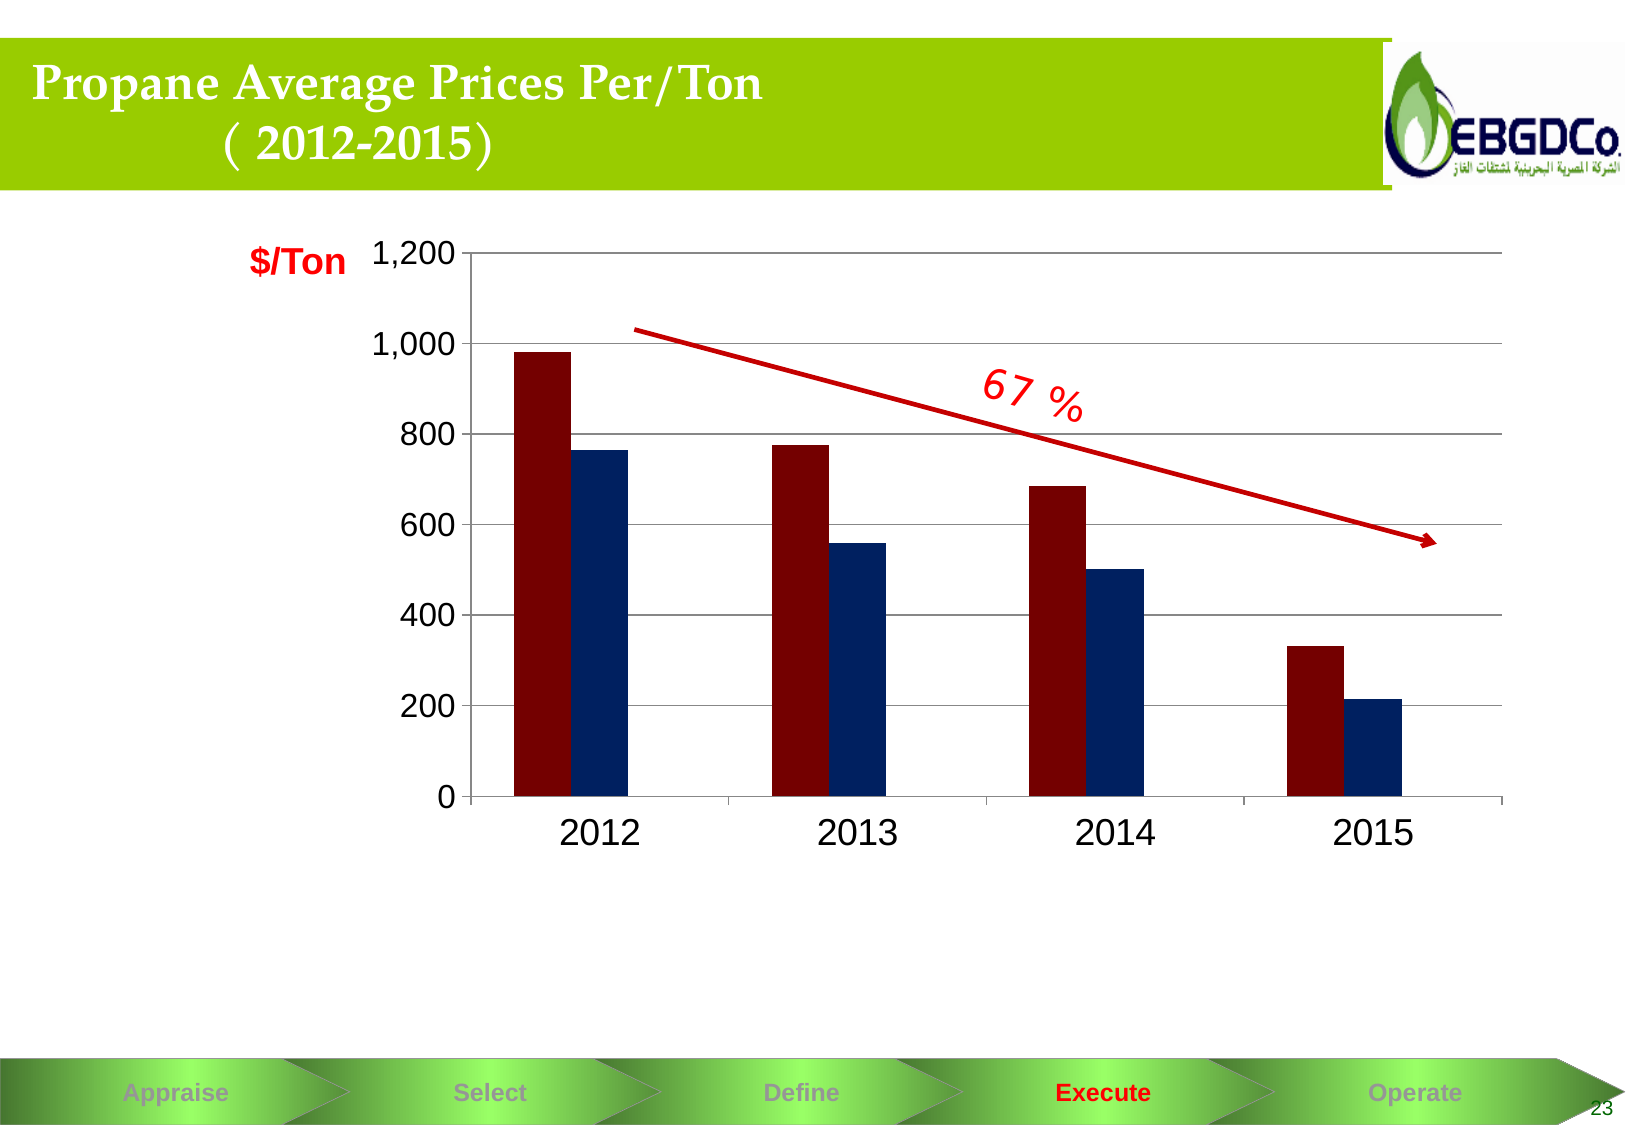

Propane Average Prices Per/Ton 							   ( 2012-2015)

### Chart

| Category | Propane Sontrac Price Per Ton
 | Propane Price_FOB Shaker Per Ton
 | Discount |
|---|---|---|---|
| 2012 | 981.8324120005993 | 763.8324120005993 | 218.0 |
| 2013 | 776.44142661384 | 558.44142661384 | 217.82399999999996 |
| 2014 | 685.0 | 501.6466913795971 | 183.0 |
| 2015 | 330.86 | 215.84 | 115.02000000000001 |
   $/Ton
67 %

23